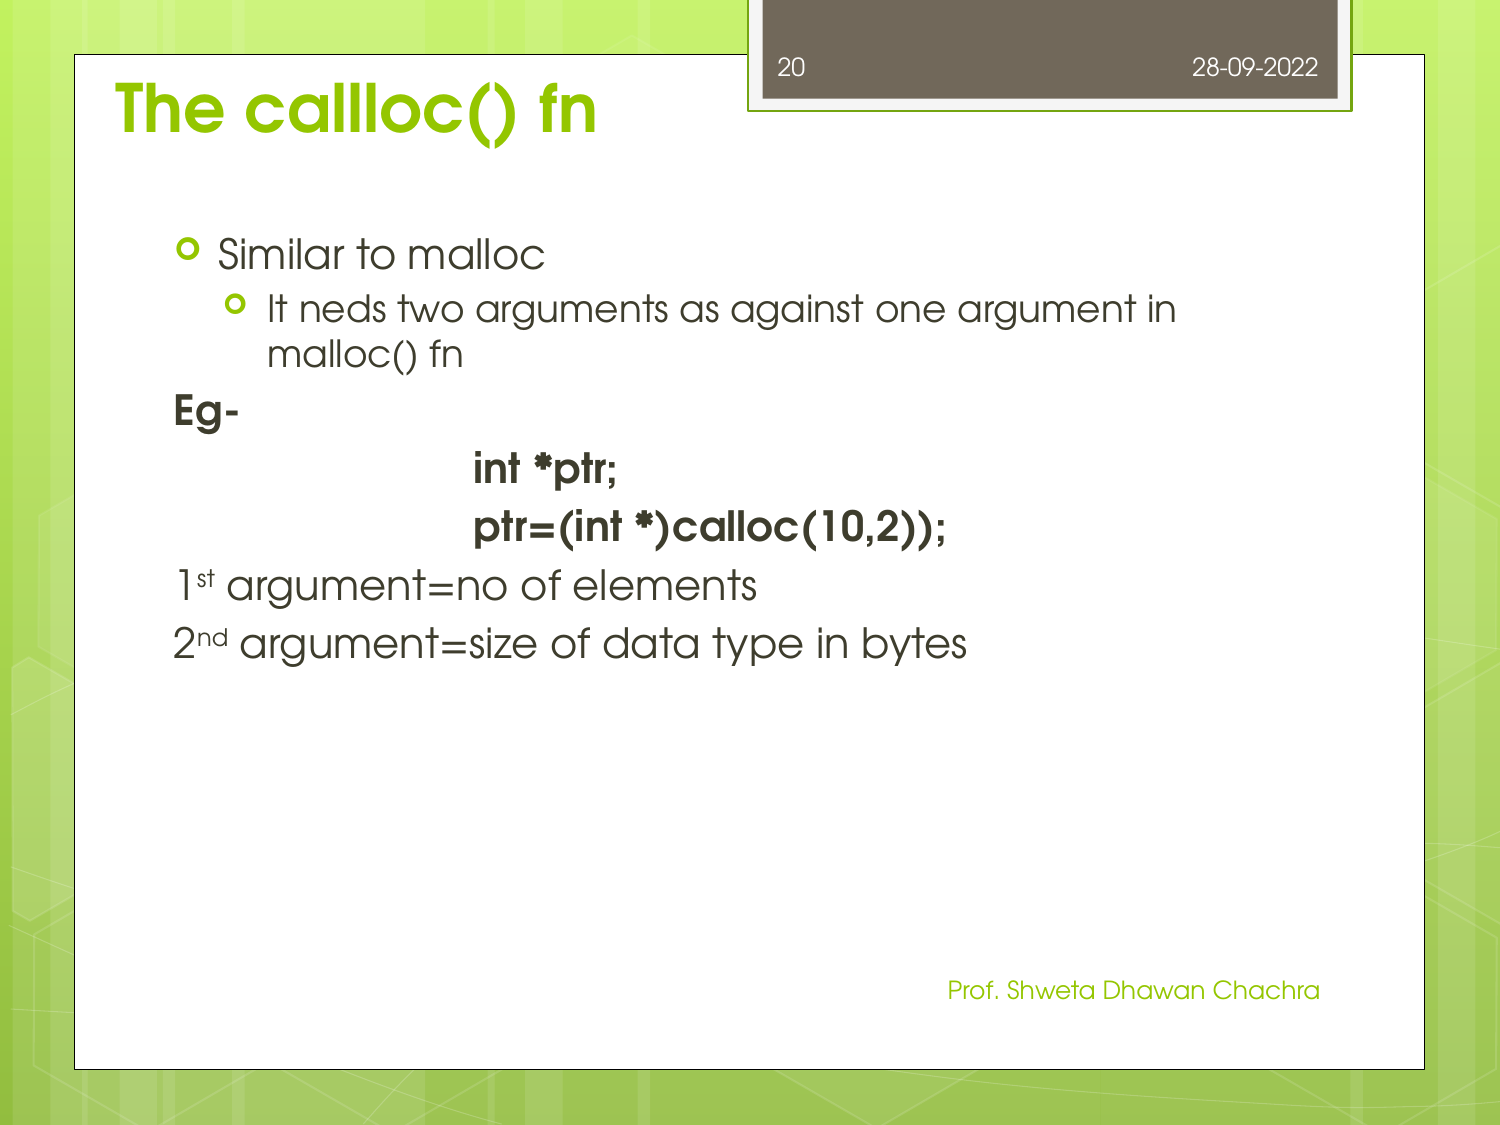

20
28-09-2022
# The callloc() fn
Similar to malloc
It neds two arguments as against one argument in malloc() fn
Eg-
		int *ptr;
		ptr=(int *)calloc(10,2));
1st argument=no of elements
2nd argument=size of data type in bytes

Prof. Shweta Dhawan Chachra